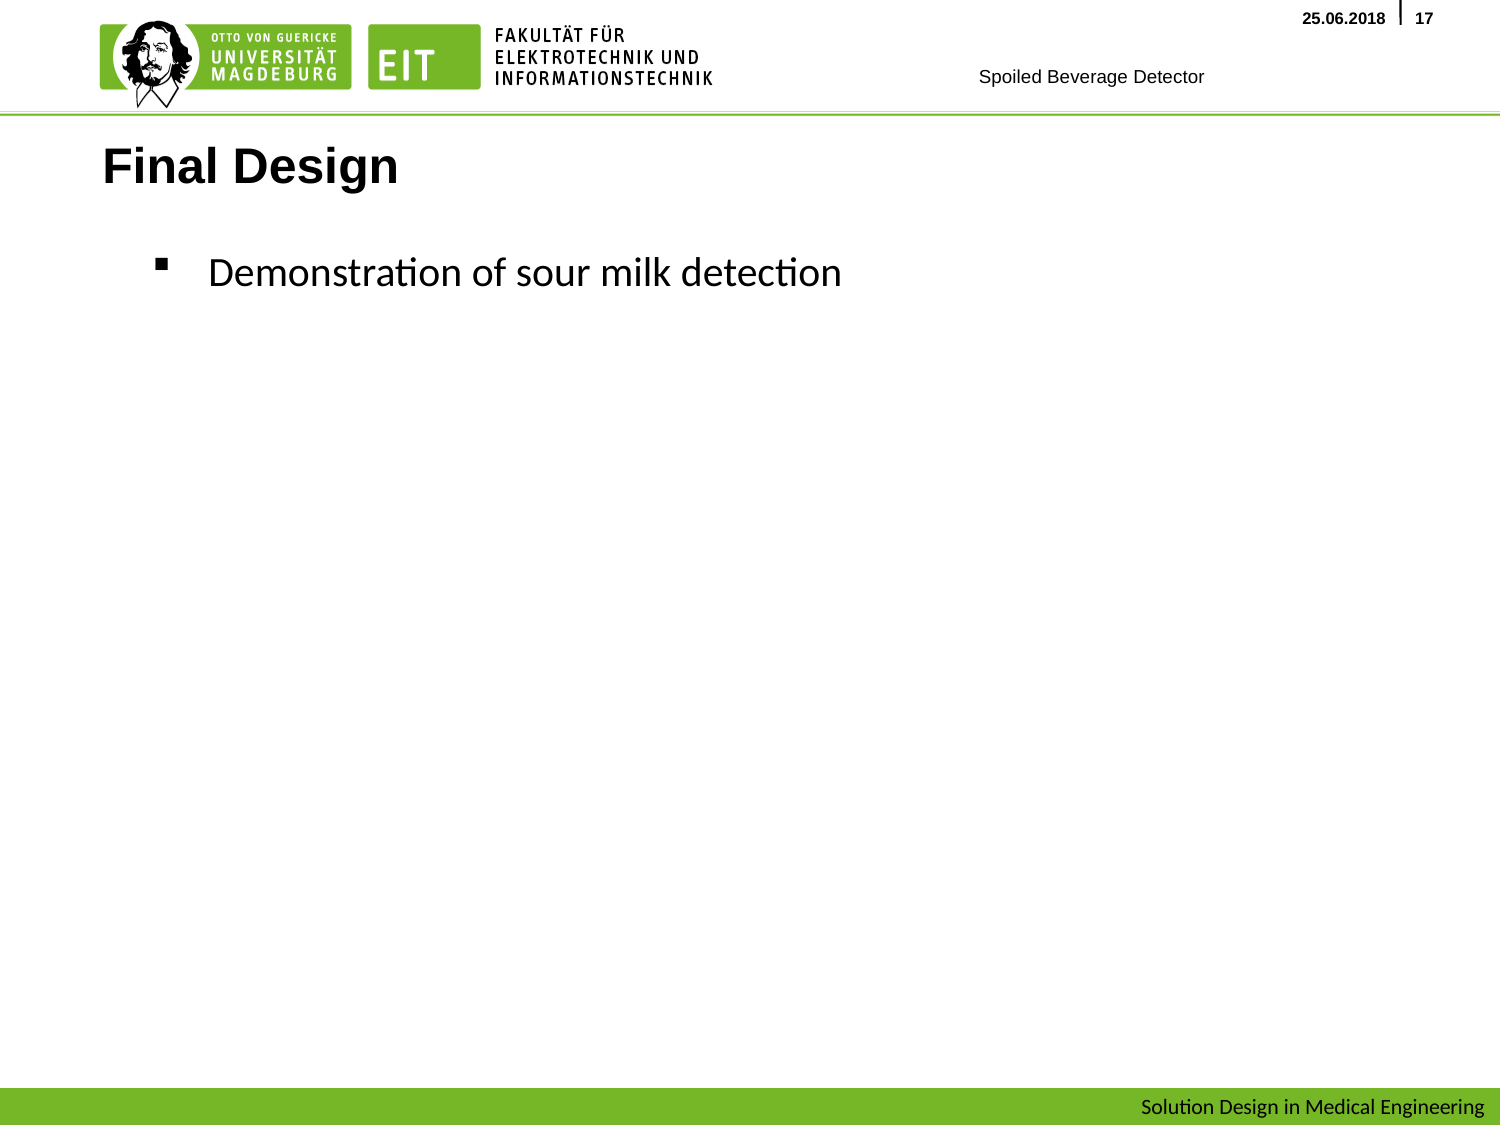

# Final Design
Demonstration of sour milk detection